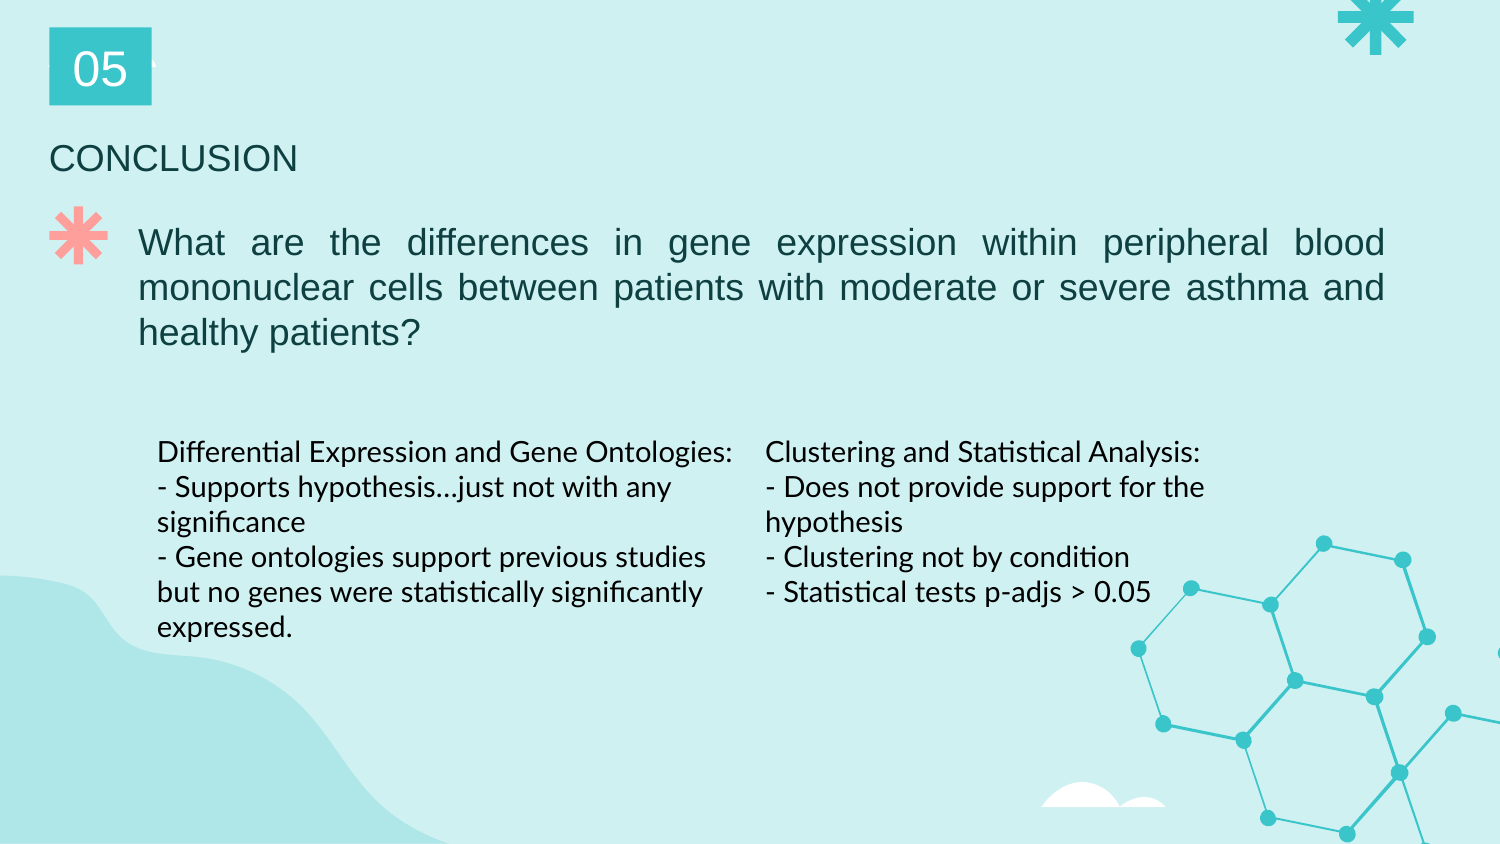

05
CONCLUSION
What are the differences in gene expression within peripheral blood mononuclear cells between patients with moderate or severe asthma and healthy patients?

Differential Expression and Gene Ontologies:
- Supports hypothesis…just not with any significance
- Gene ontologies support previous studies but no genes were statistically significantly expressed.
Clustering and Statistical Analysis:
- Does not provide support for the hypothesis
- Clustering not by condition
- Statistical tests p-adjs > 0.05